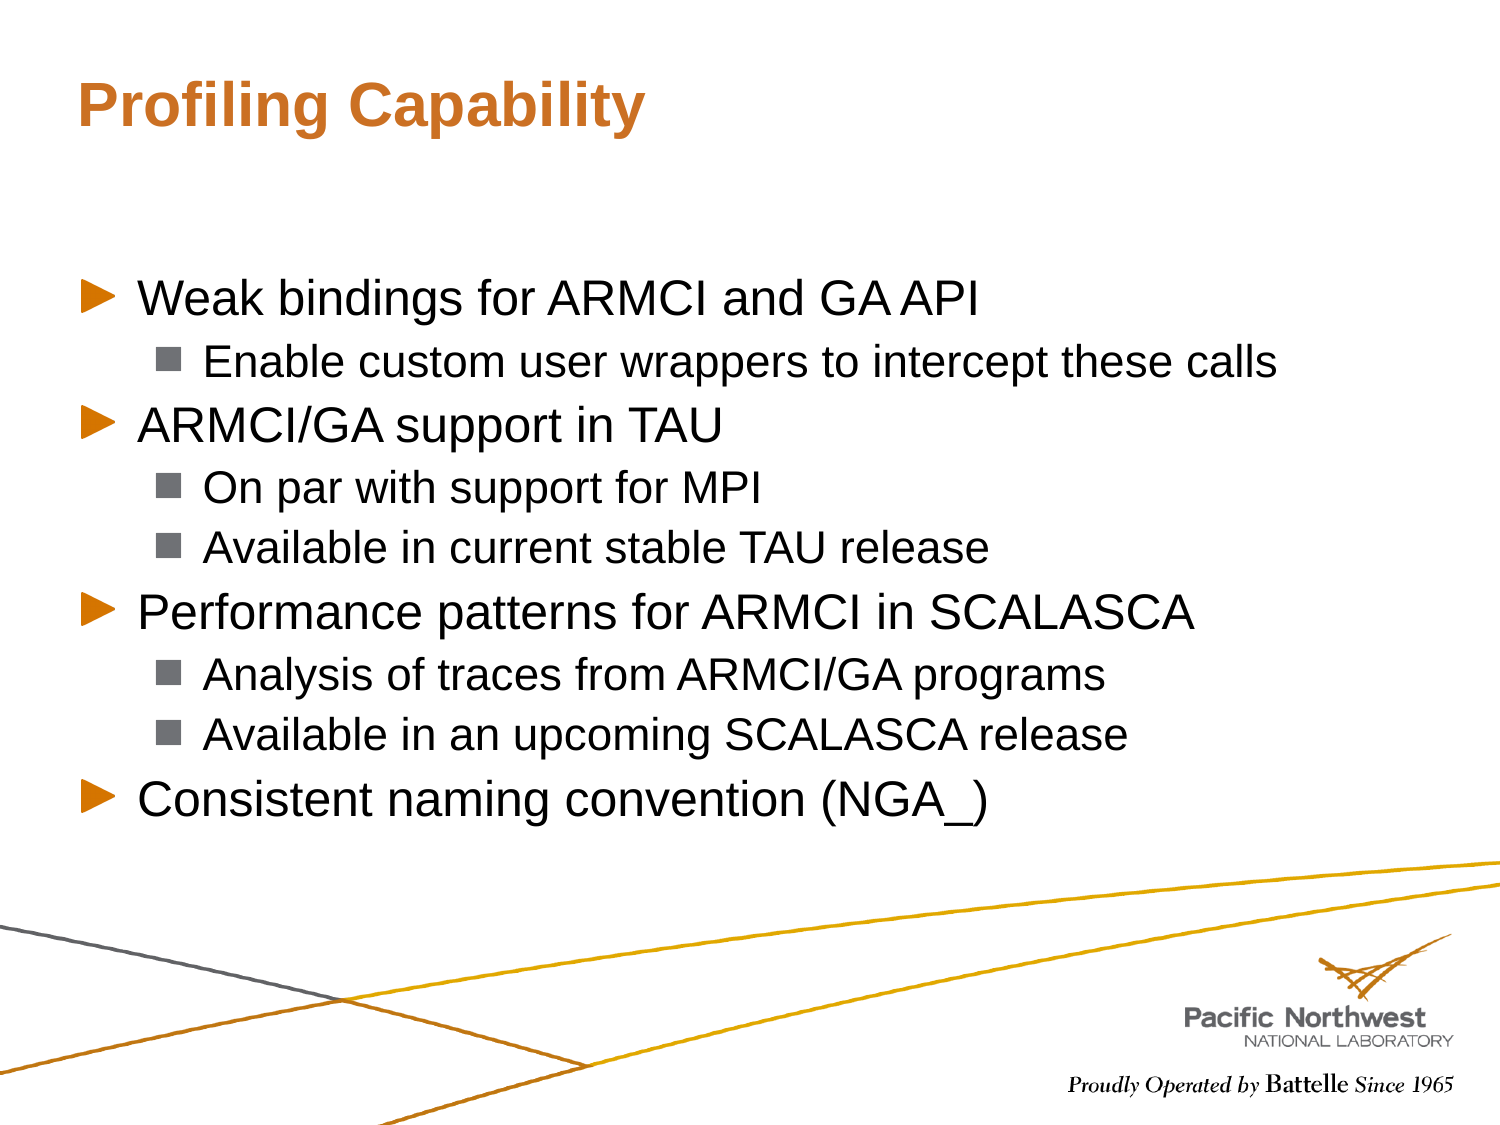

# Profiling Capability
Weak bindings for ARMCI and GA API
Enable custom user wrappers to intercept these calls
ARMCI/GA support in TAU
On par with support for MPI
Available in current stable TAU release
Performance patterns for ARMCI in SCALASCA
Analysis of traces from ARMCI/GA programs
Available in an upcoming SCALASCA release
Consistent naming convention (NGA_)